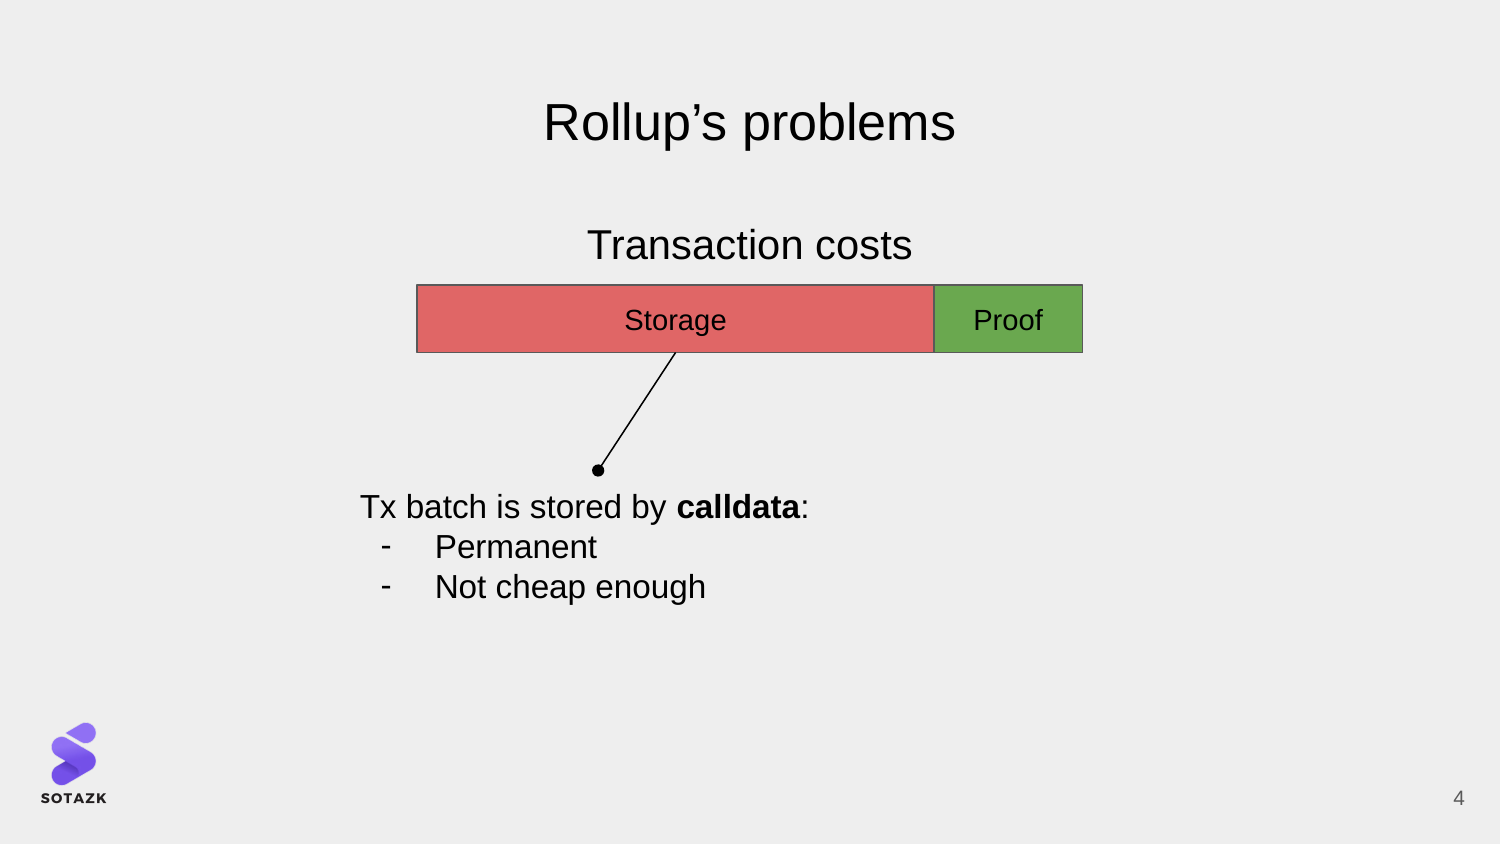

# Rollup’s problems
Transaction costs
Storage
Proof
Tx batch is stored by calldata:
Permanent
Not cheap enough

4